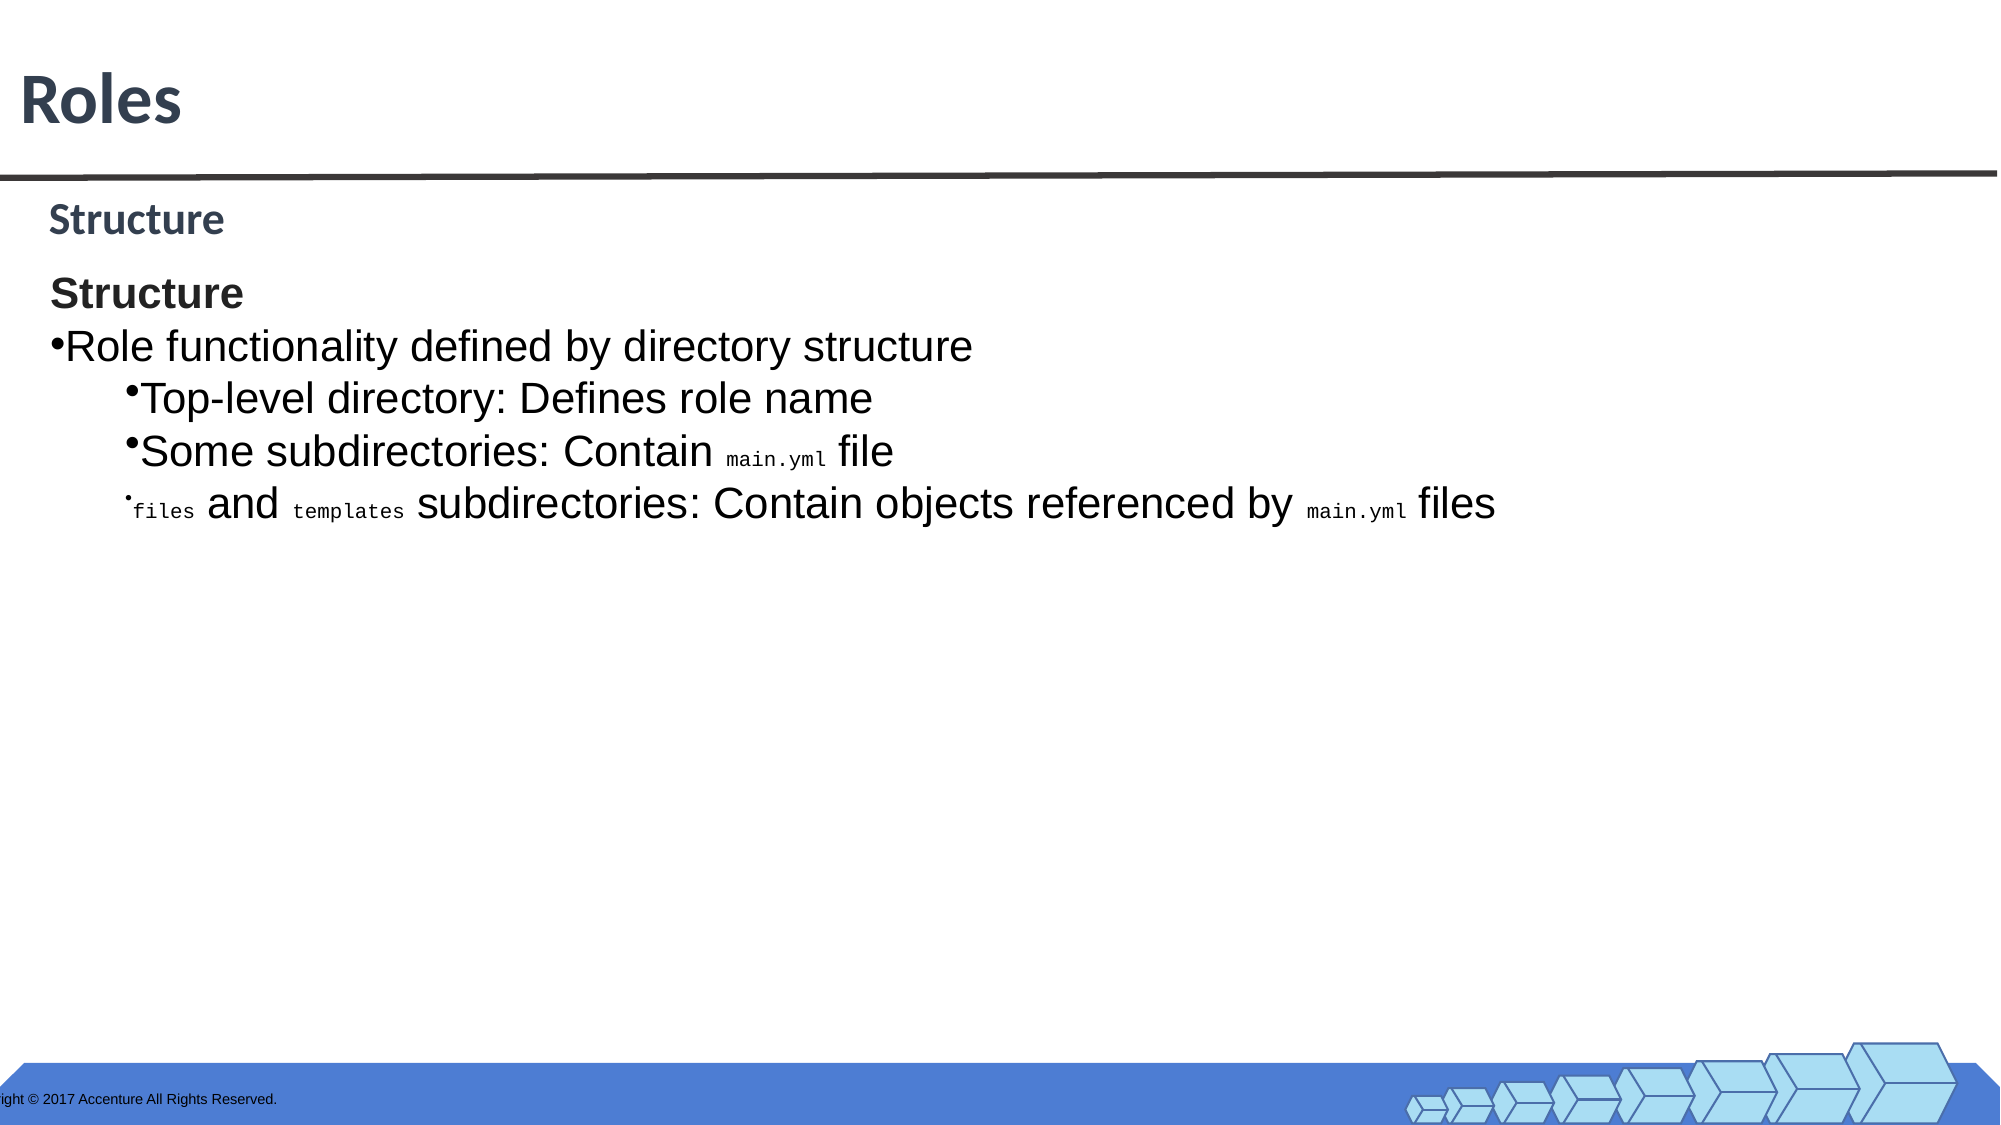

# Roles
Structure
Structure
Role functionality defined by directory structure
Top-level directory: Defines role name
Some subdirectories: Contain main.yml file
files and templates subdirectories: Contain objects referenced by main.yml files